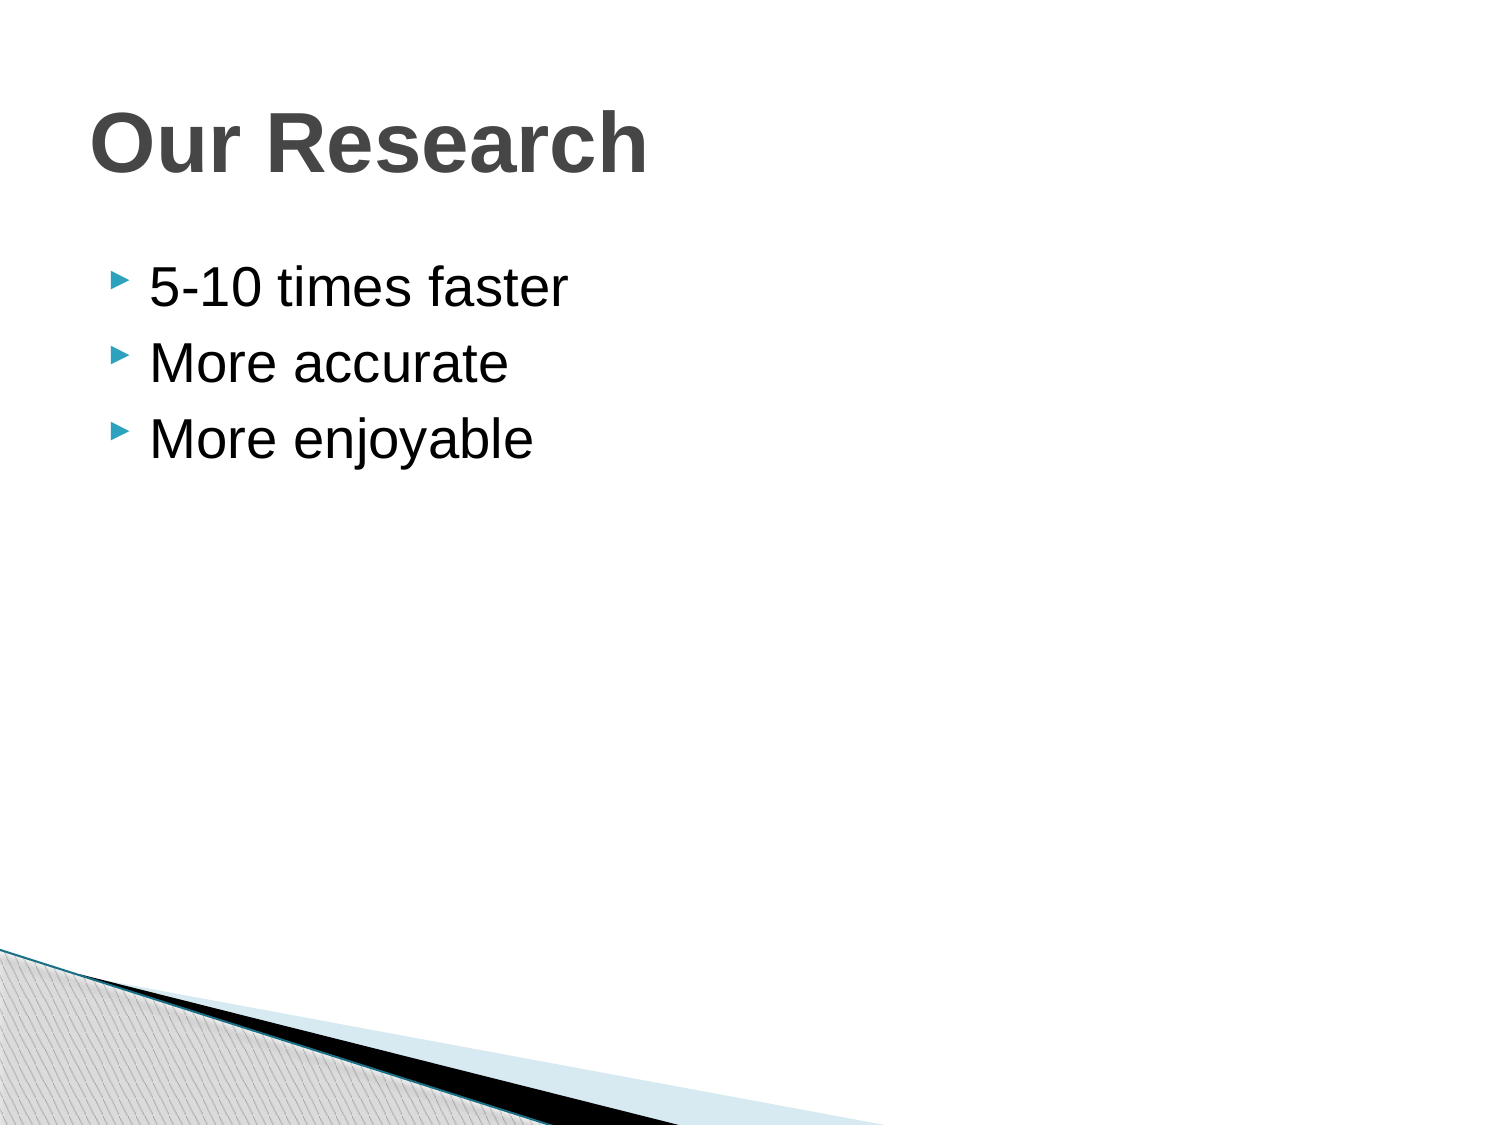

# Our Research
5-10 times faster
More accurate
More enjoyable